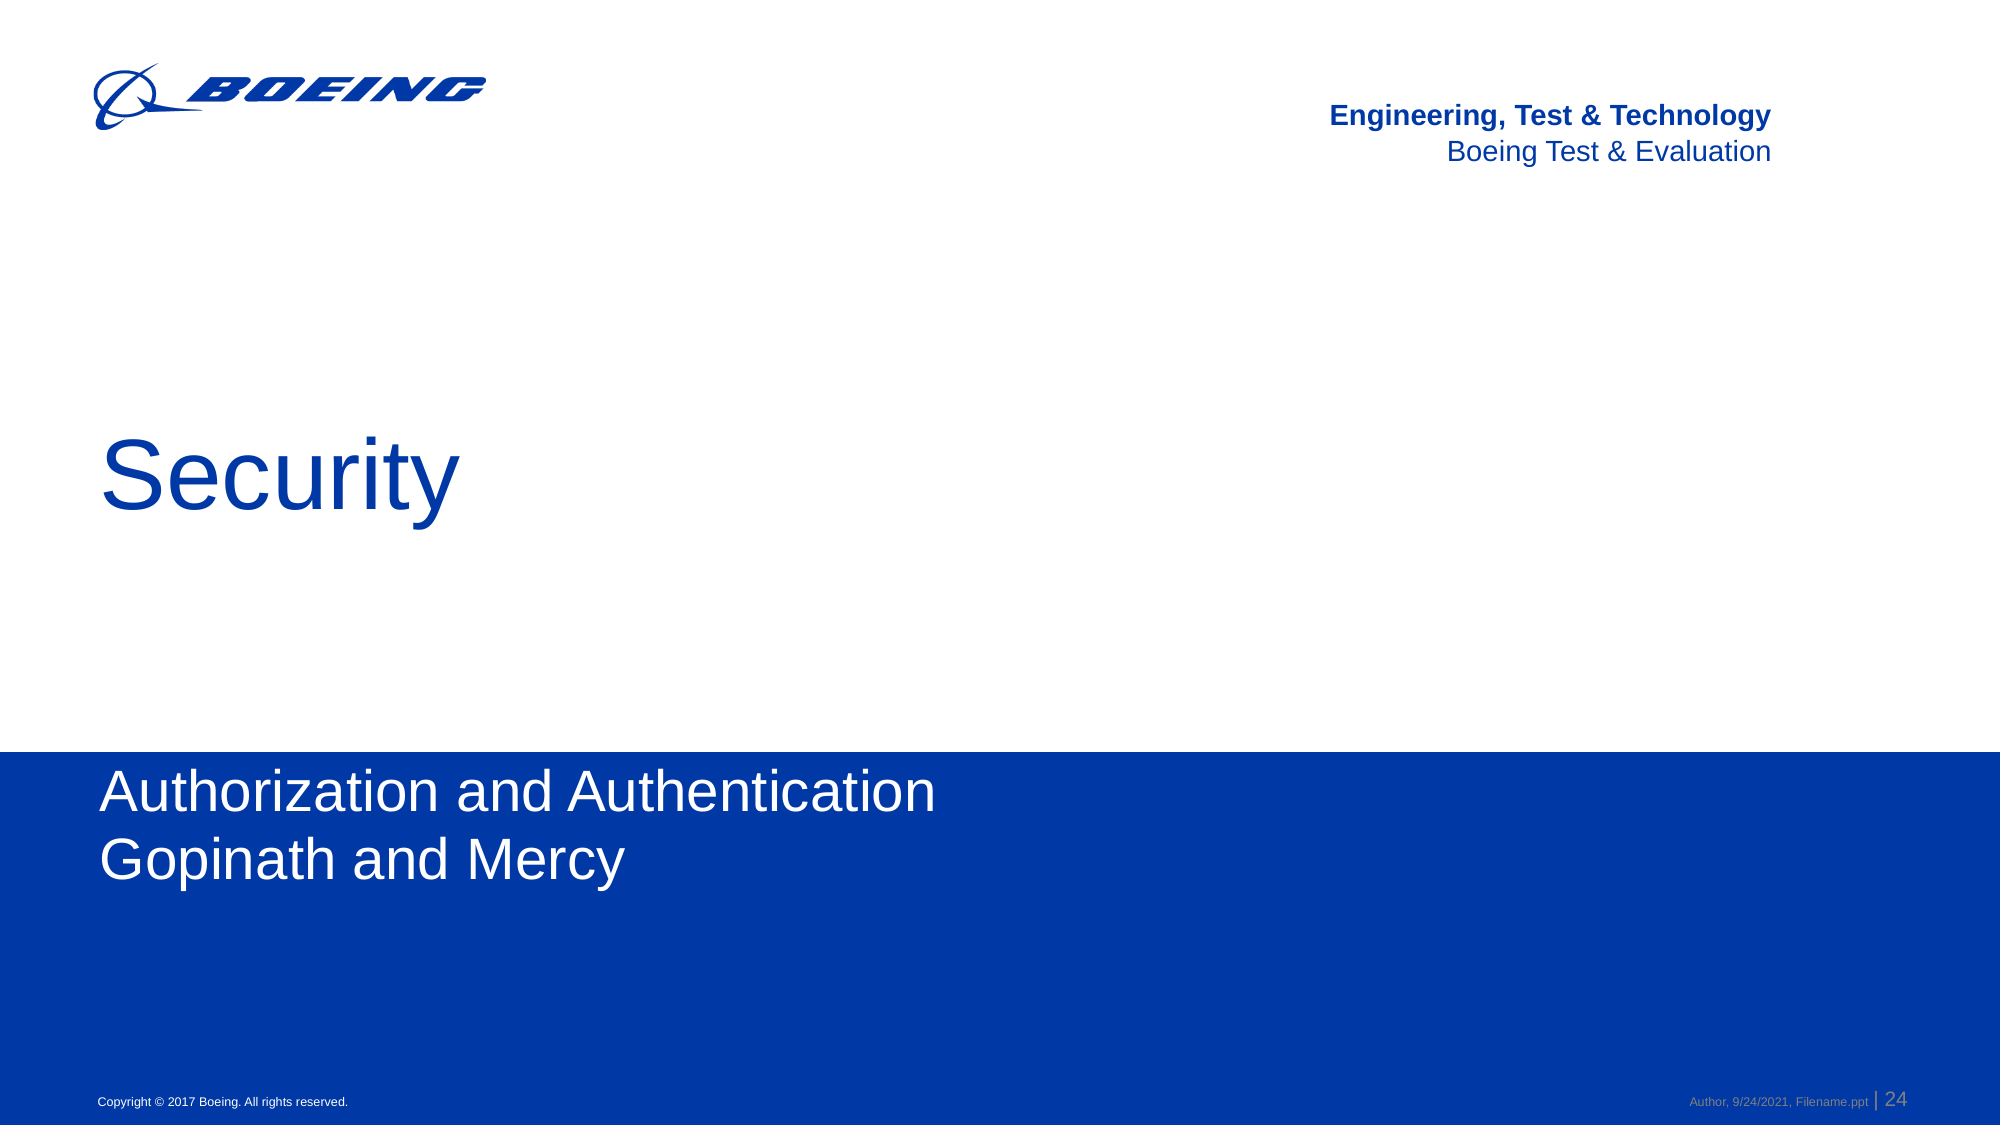

# Security
Authorization and Authentication
Gopinath and Mercy
Author, 9/24/2021, Filename.ppt | 24